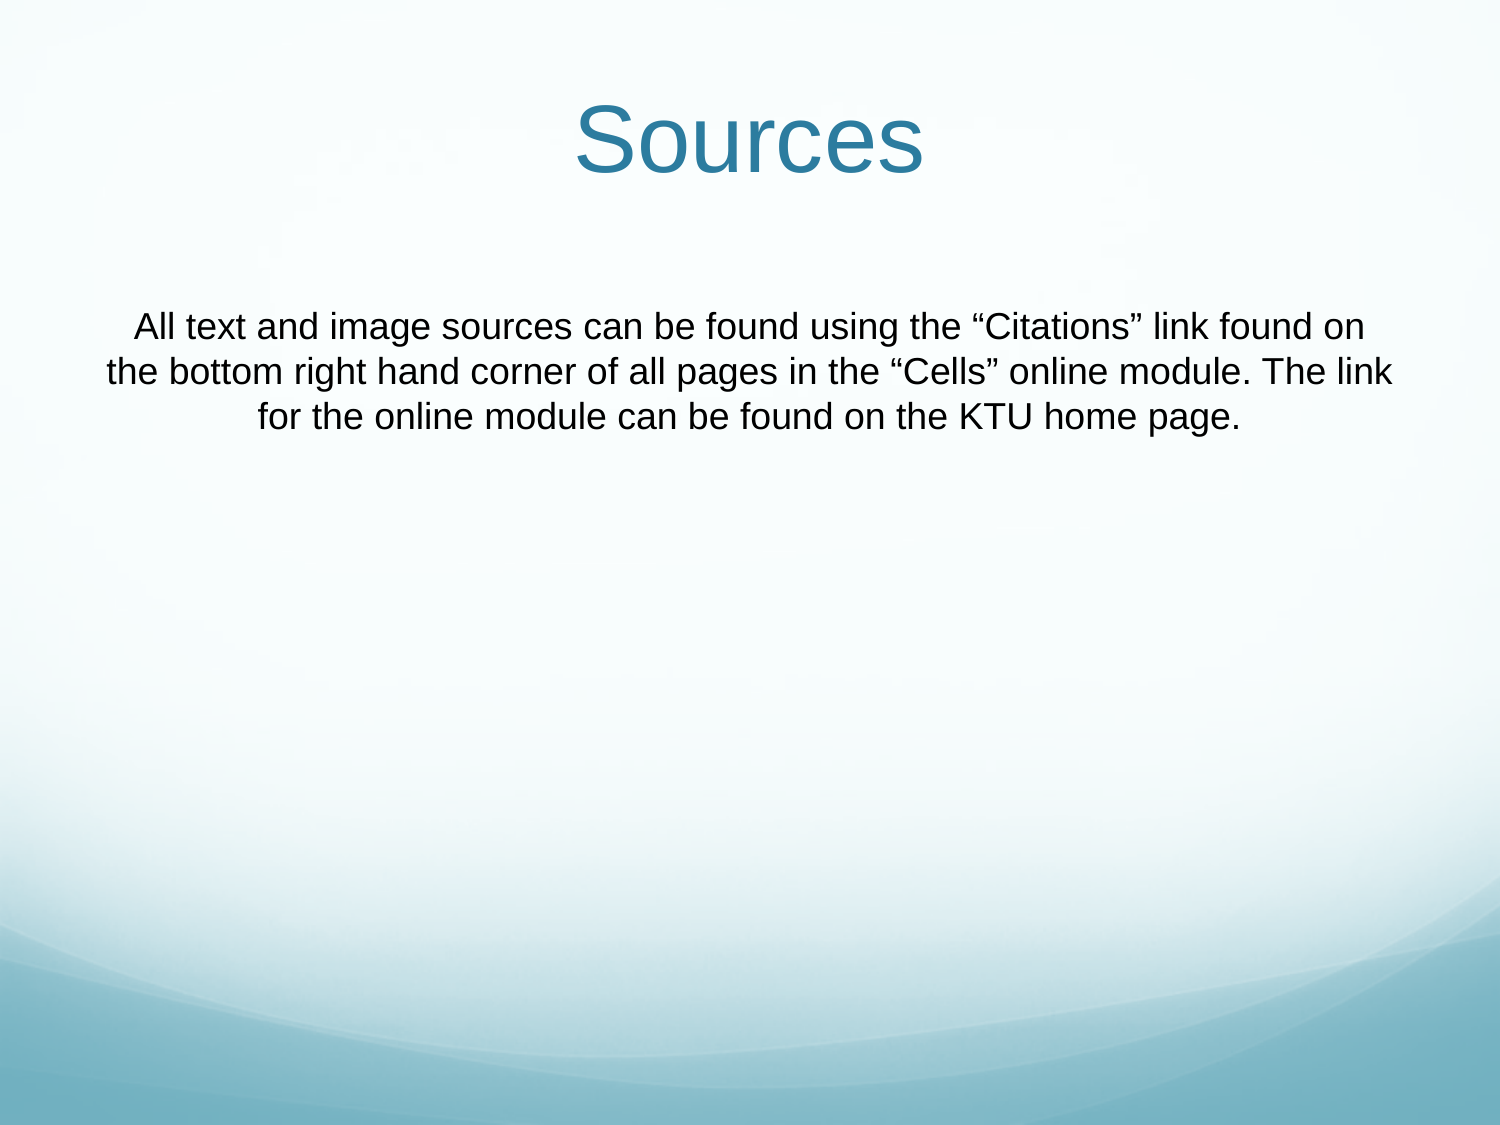

# Sources
All text and image sources can be found using the “Citations” link found on the bottom right hand corner of all pages in the “Cells” online module. The link for the online module can be found on the KTU home page.